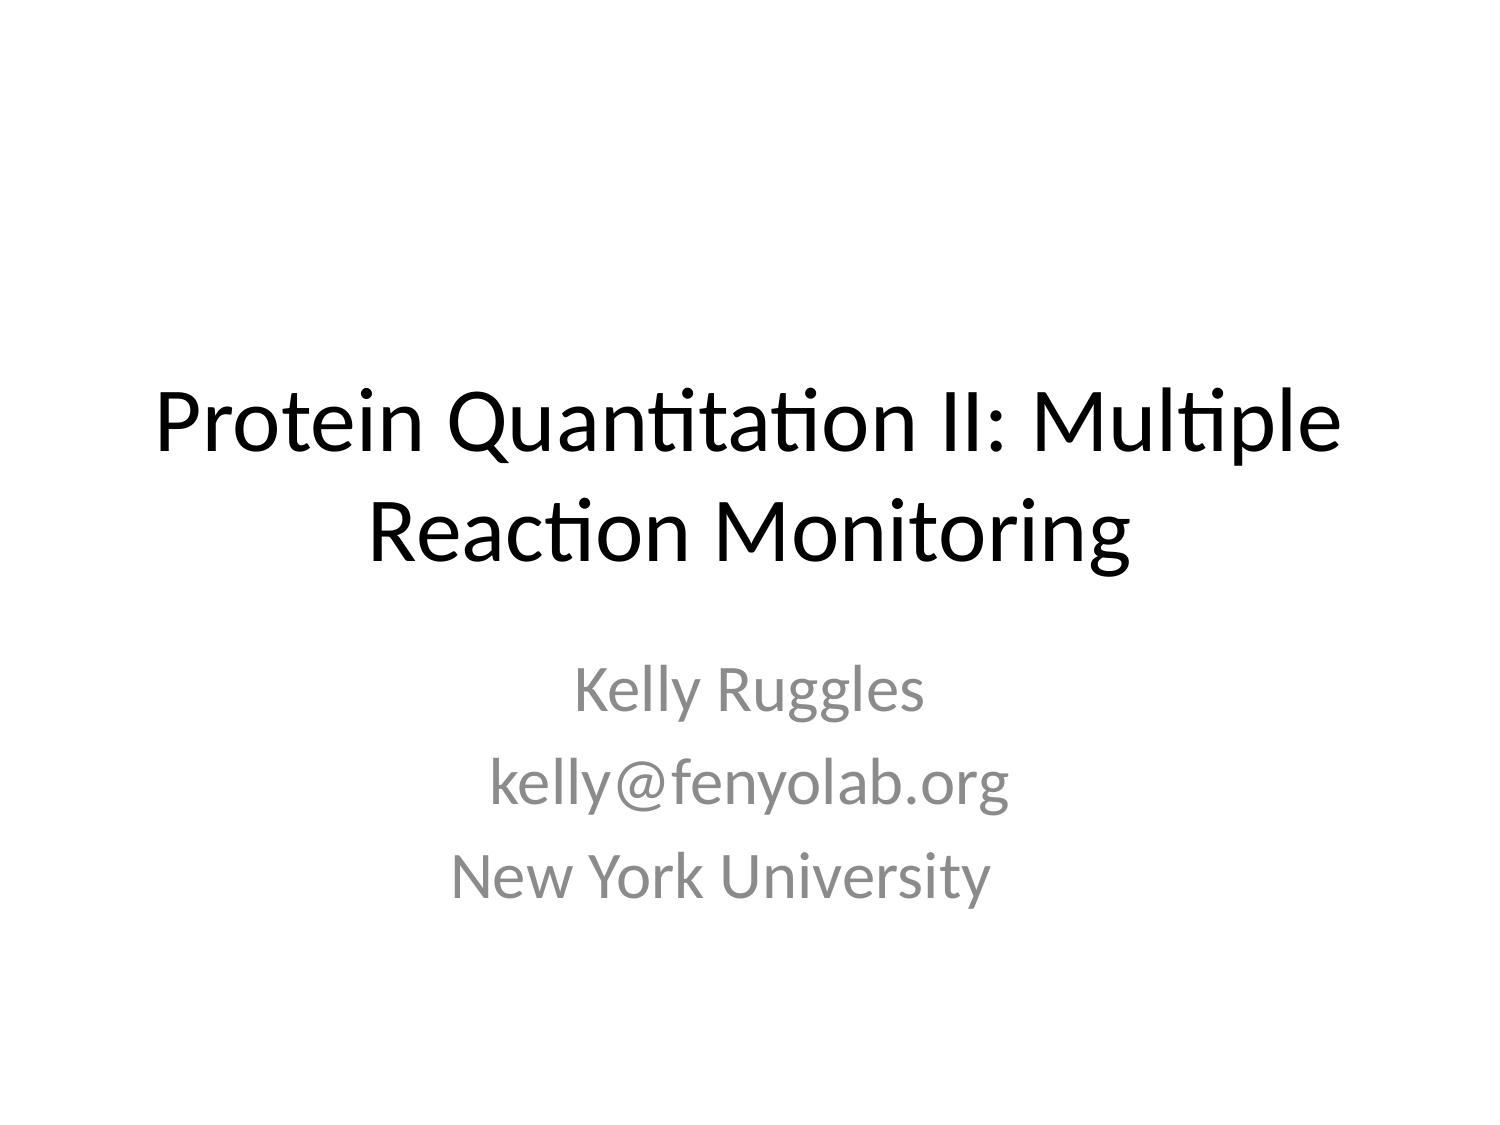

# Protein Quantitation II: Multiple Reaction Monitoring
Kelly Ruggles
kelly@fenyolab.org
New York University